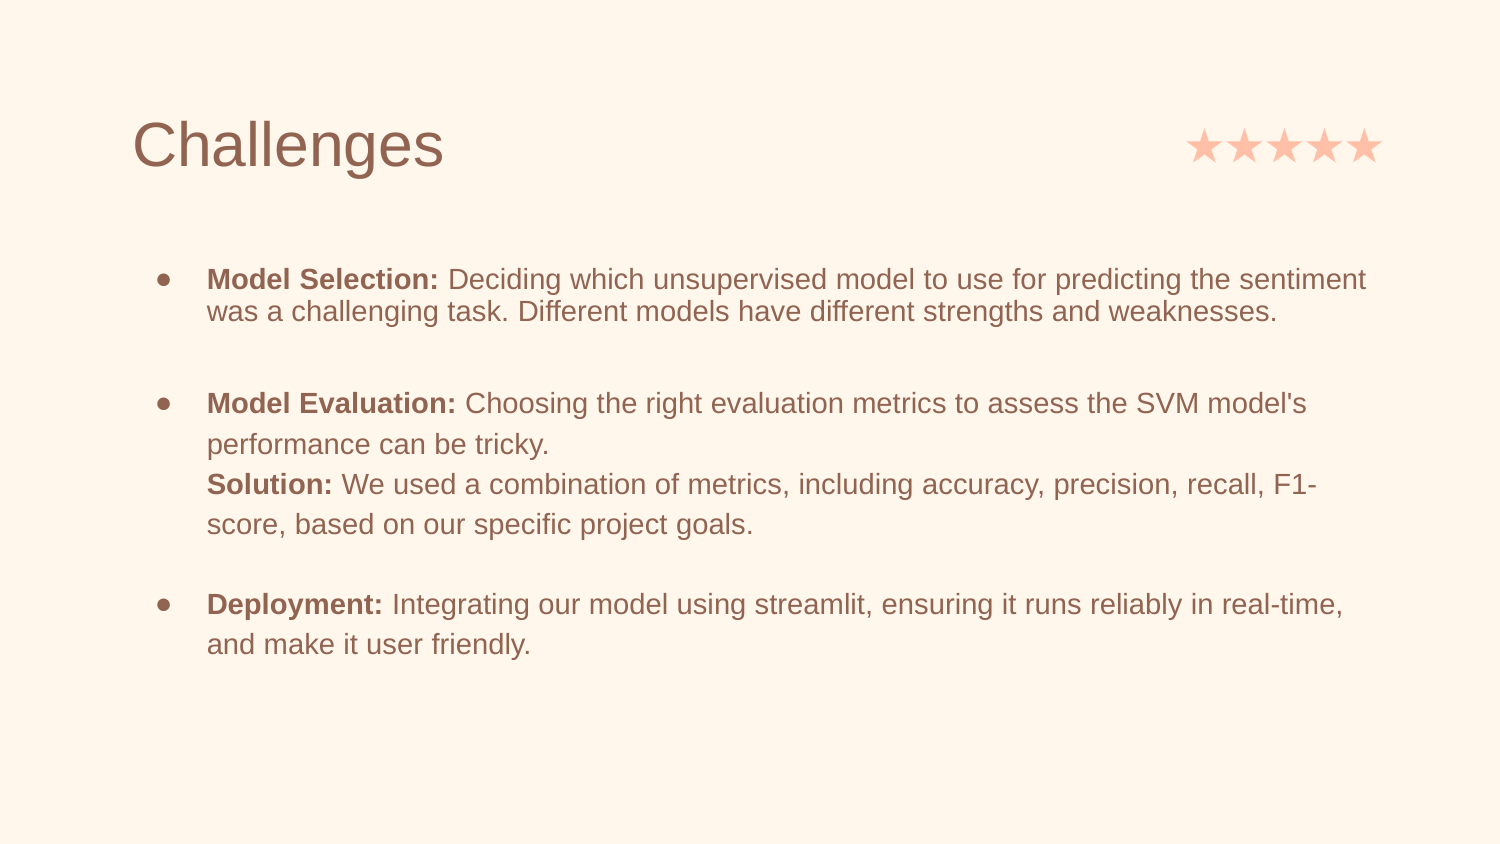

# Challenges
Model Selection: Deciding which unsupervised model to use for predicting the sentiment was a challenging task. Different models have different strengths and weaknesses.

Model Evaluation: Choosing the right evaluation metrics to assess the SVM model's performance can be tricky.
Solution: We used a combination of metrics, including accuracy, precision, recall, F1-score, based on our specific project goals.

Deployment: Integrating our model using streamlit, ensuring it runs reliably in real-time, and make it user friendly.